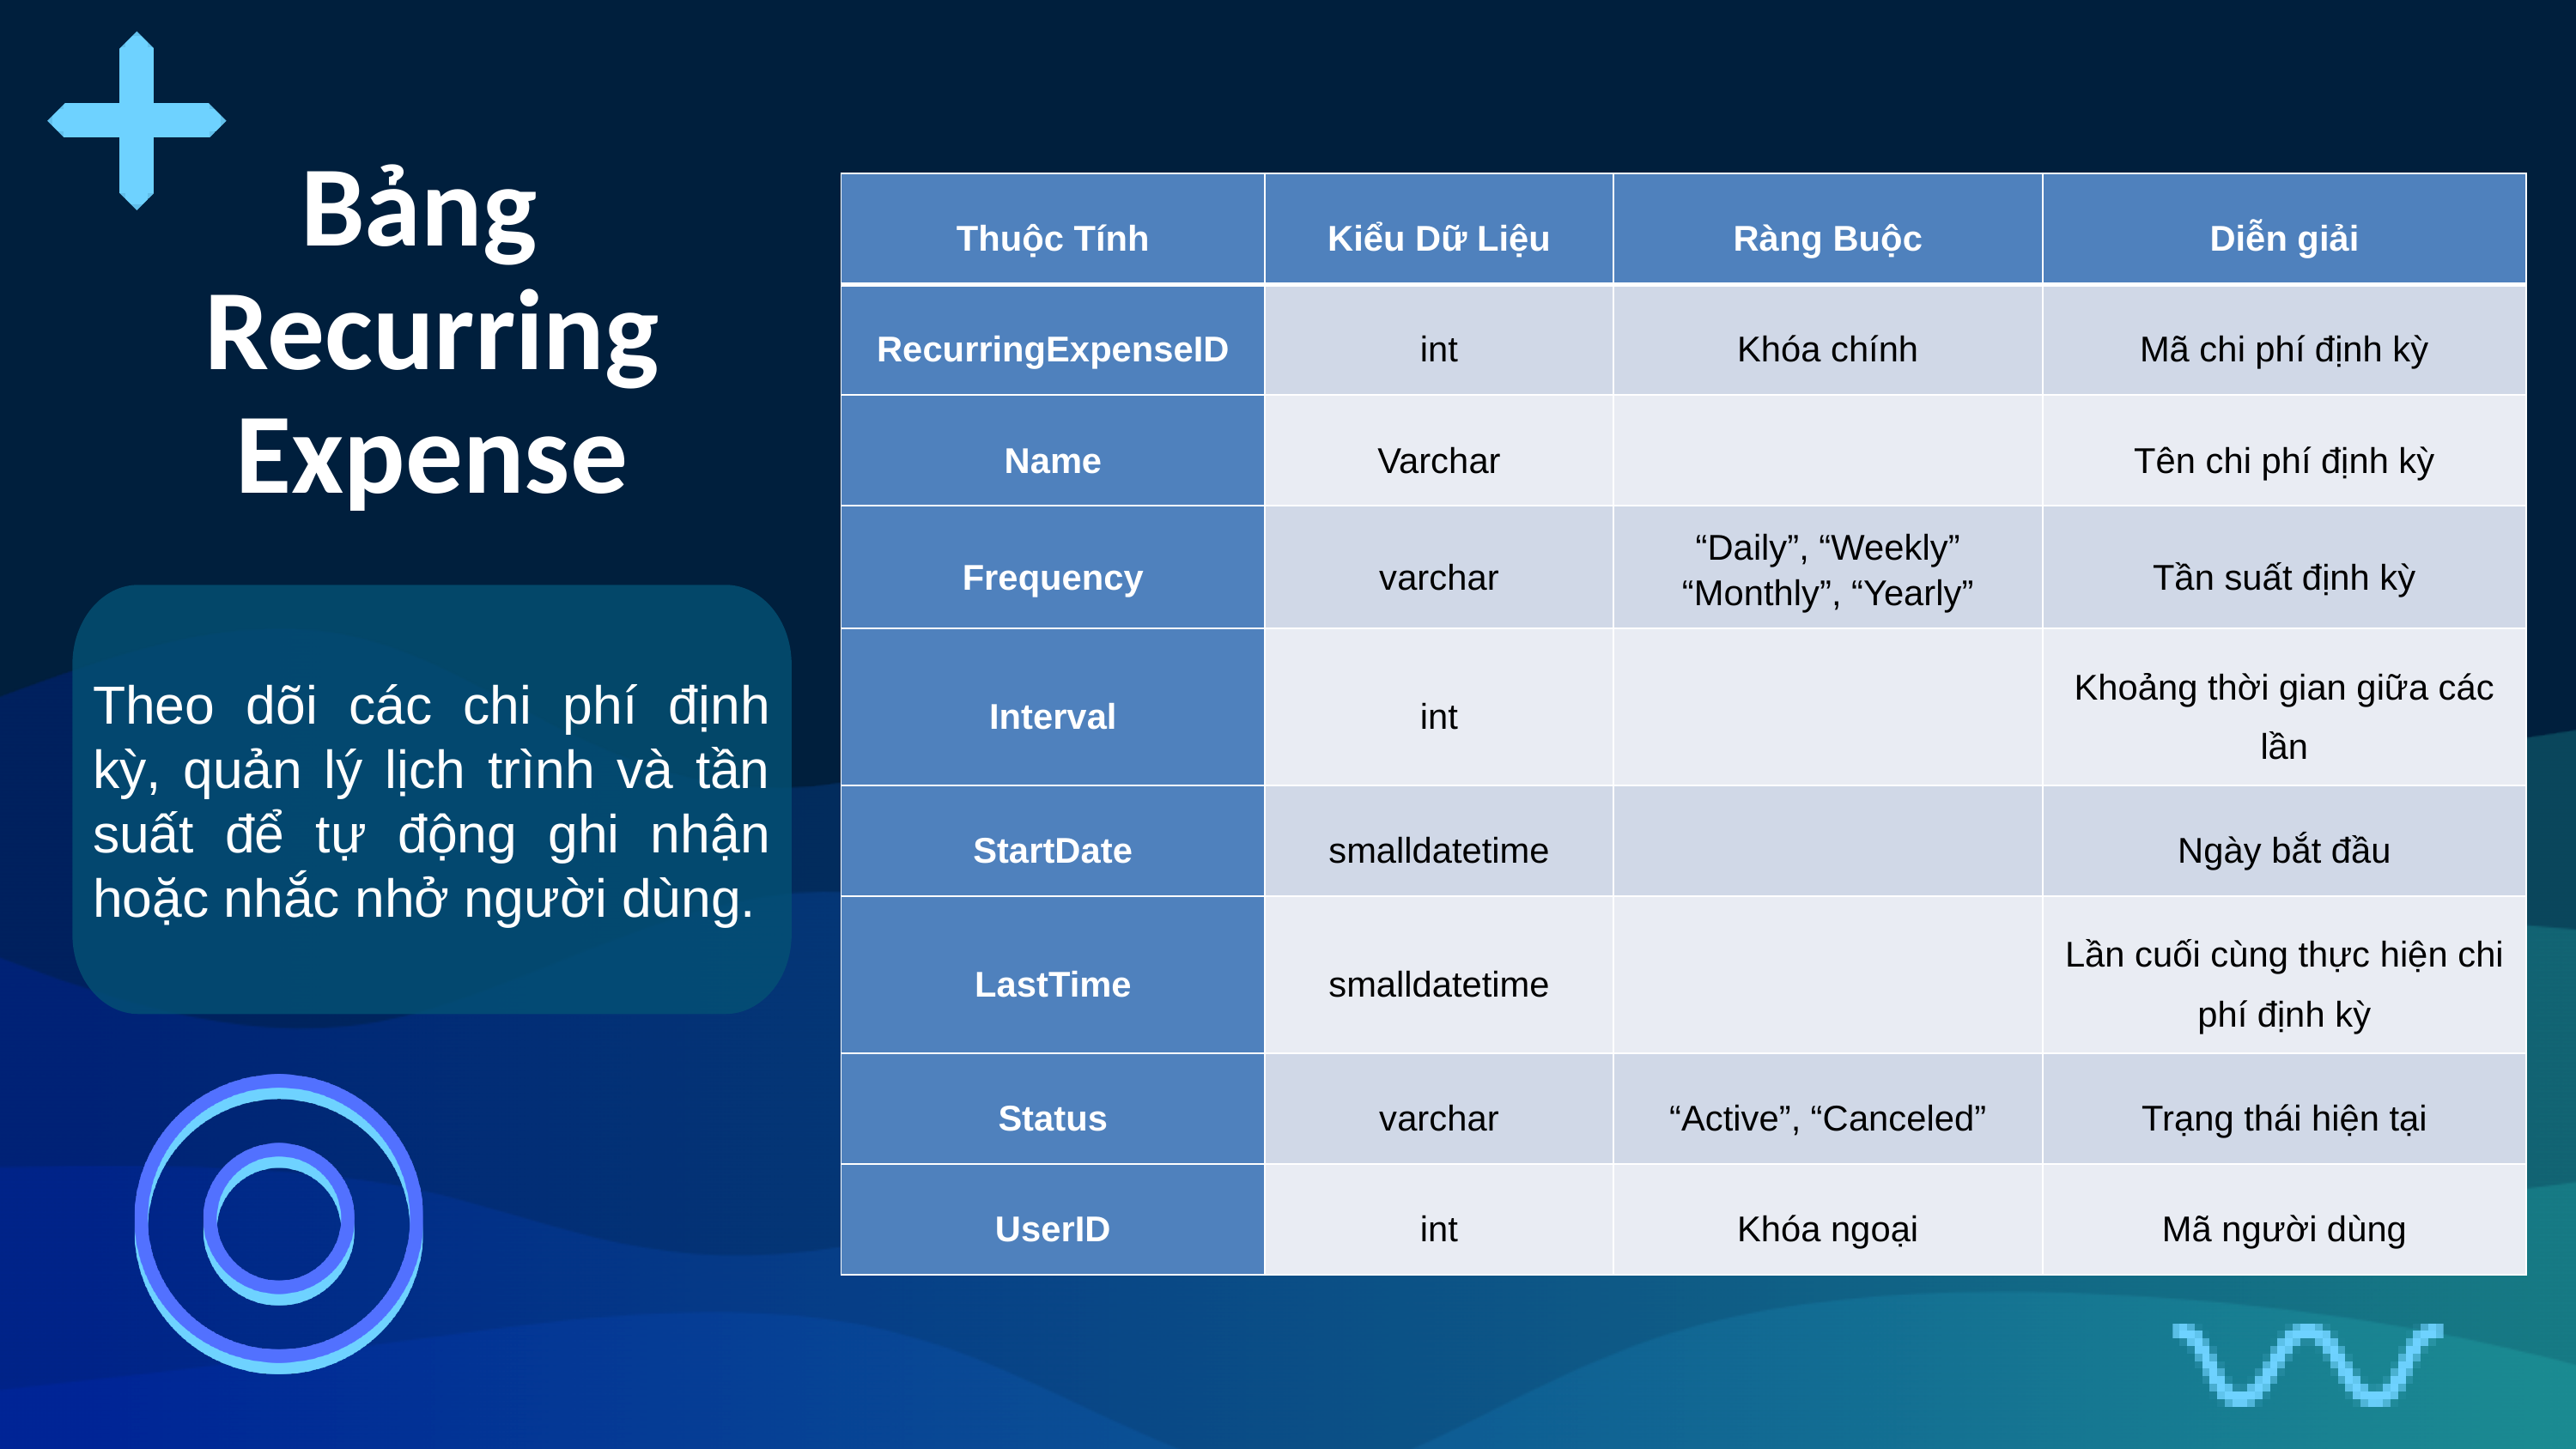

Bảng
Recurring Expense
| Thuộc Tính | Kiểu Dữ Liệu | Ràng Buộc | Diễn giải |
| --- | --- | --- | --- |
| RecurringExpenseID | int | Khóa chính | Mã chi phí định kỳ |
| Name | Varchar |  | Tên chi phí định kỳ |
| Frequency | varchar | “Daily”, “Weekly” “Monthly”, “Yearly” | Tần suất định kỳ |
| Interval | int |  | Khoảng thời gian giữa các lần |
| StartDate | smalldatetime |  | Ngày bắt đầu |
| LastTime | smalldatetime |  | Lần cuối cùng thực hiện chi phí định kỳ |
| Status | varchar | “Active”, “Canceled” | Trạng thái hiện tại |
| UserID | int | Khóa ngoại | Mã người dùng |

Theo dõi các chi phí định kỳ, quản lý lịch trình và tần suất để tự động ghi nhận hoặc nhắc nhở người dùng.